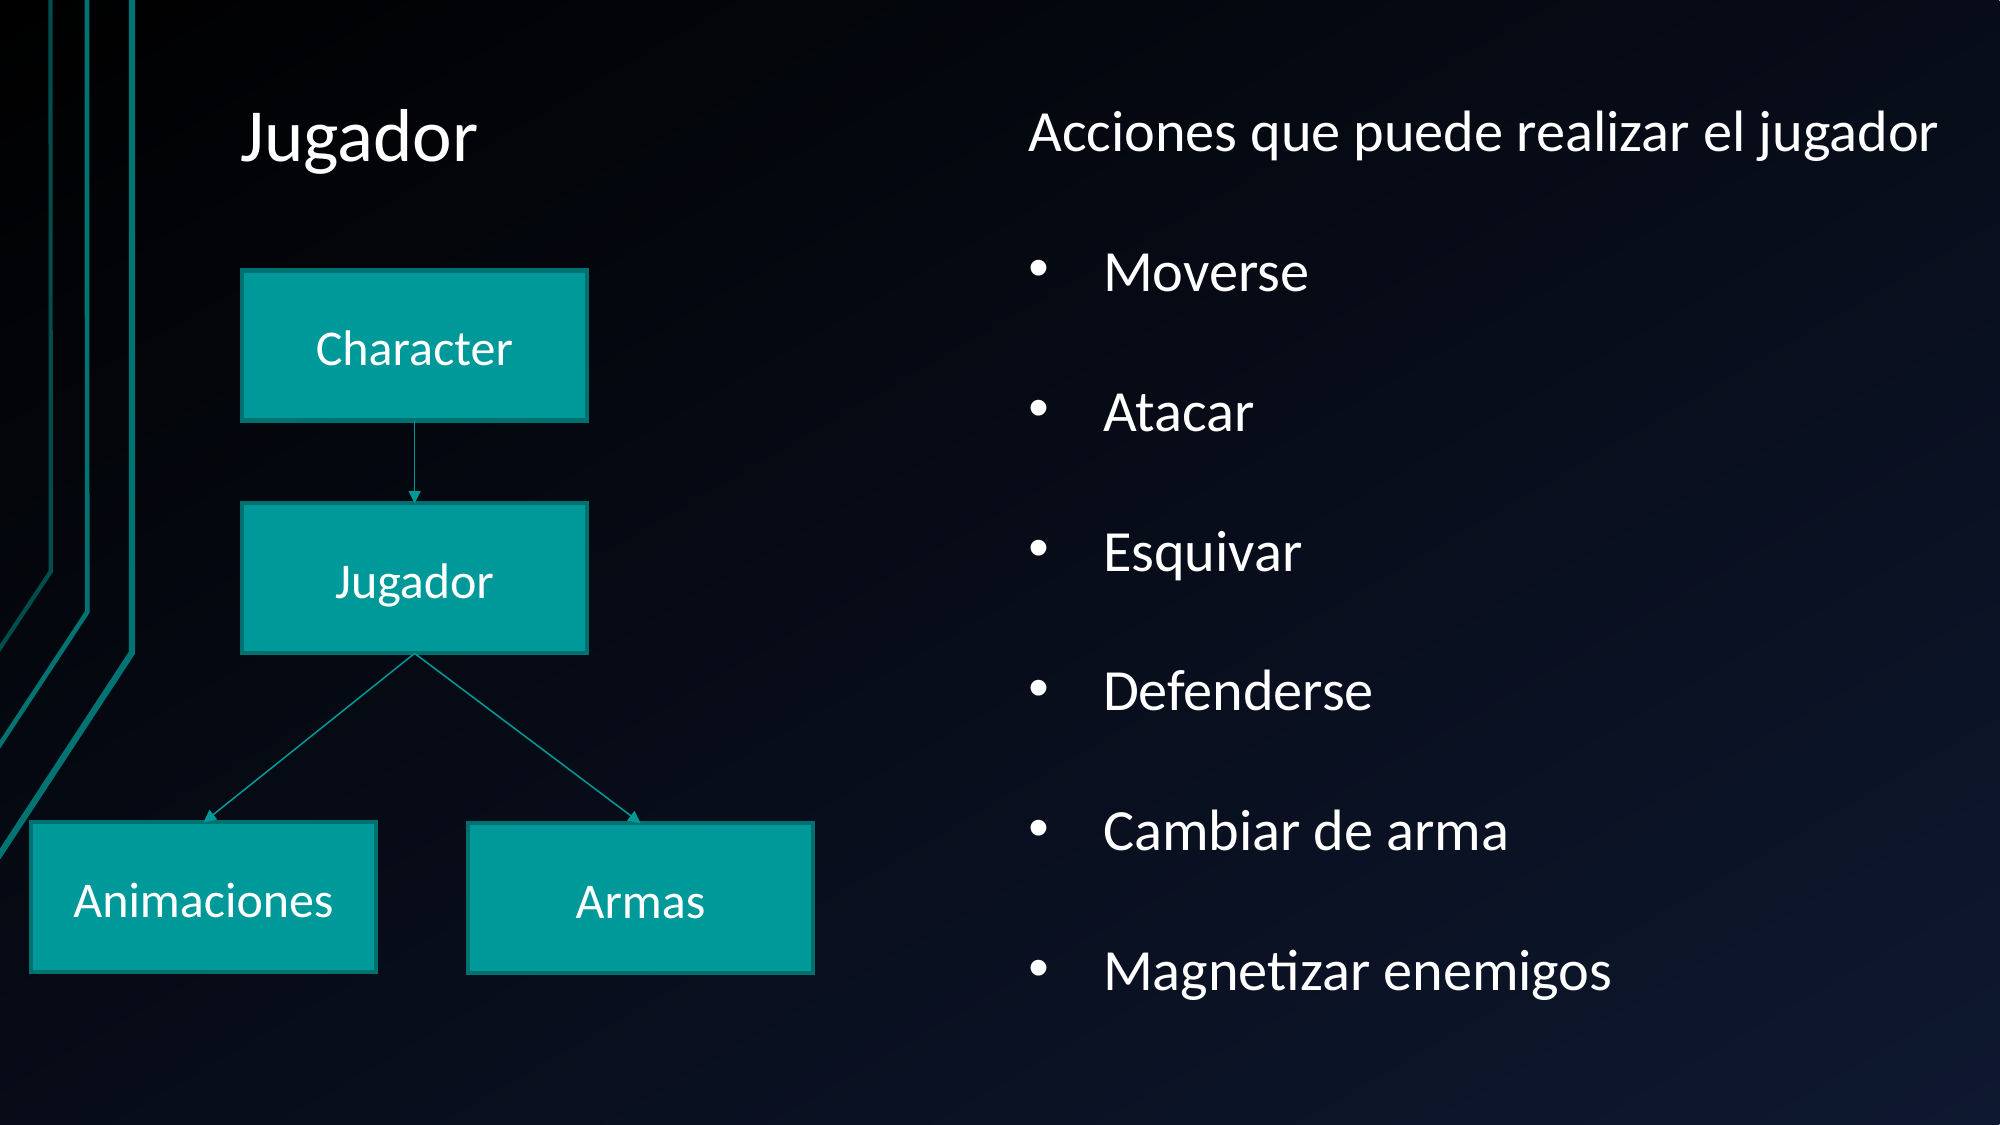

# Jugador
Acciones que puede realizar el jugador

Moverse

Atacar

Esquivar

Defenderse

Cambiar de arma

Magnetizar enemigos
Character
Jugador
Animaciones
Armas